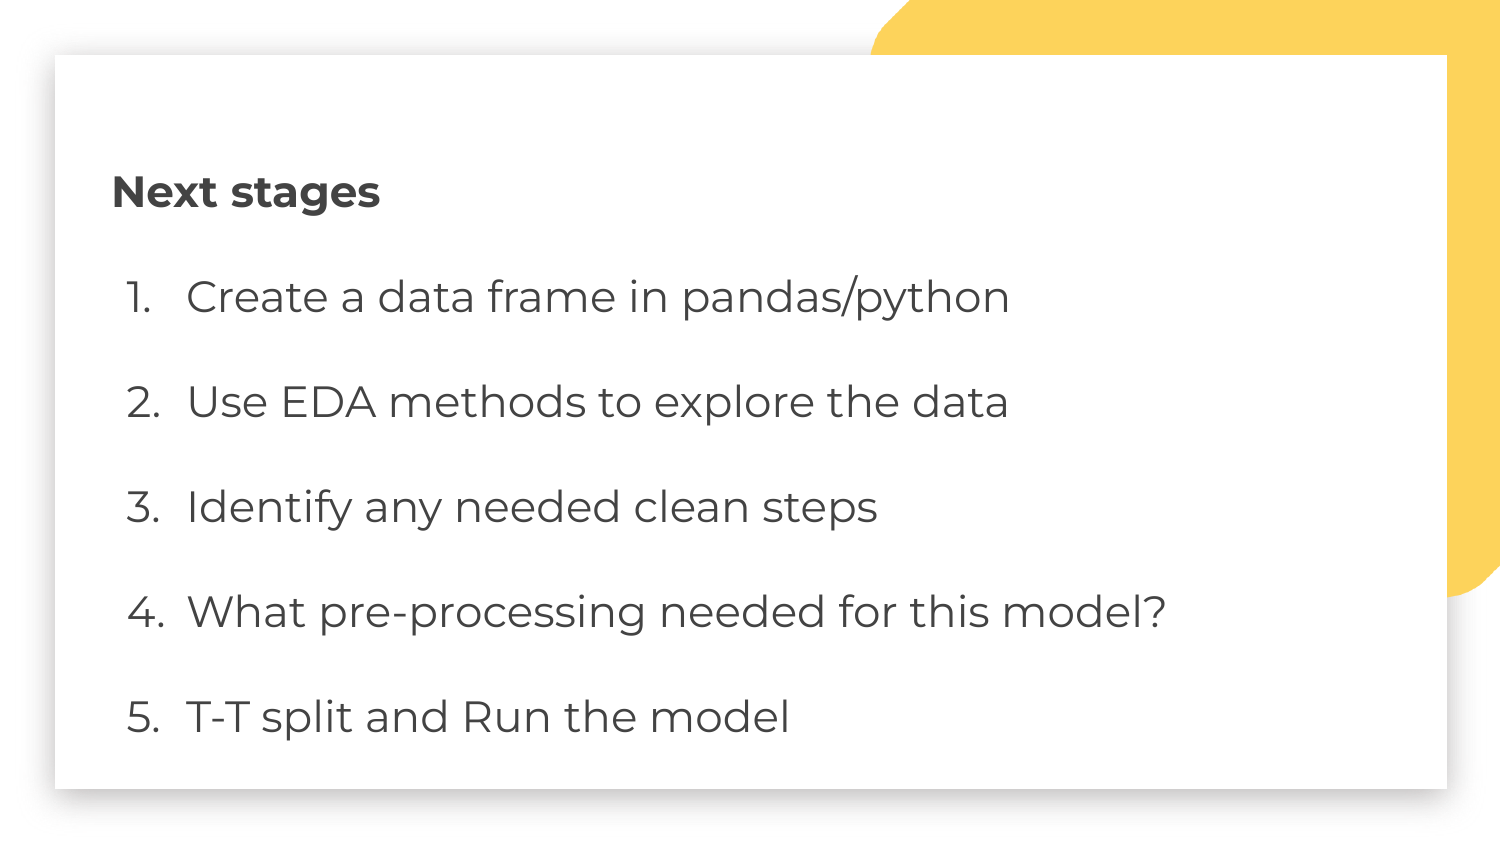

Next stages

Create a data frame in pandas/python

Use EDA methods to explore the data

Identify any needed clean steps

What pre-processing needed for this model?

T-T split and Run the model